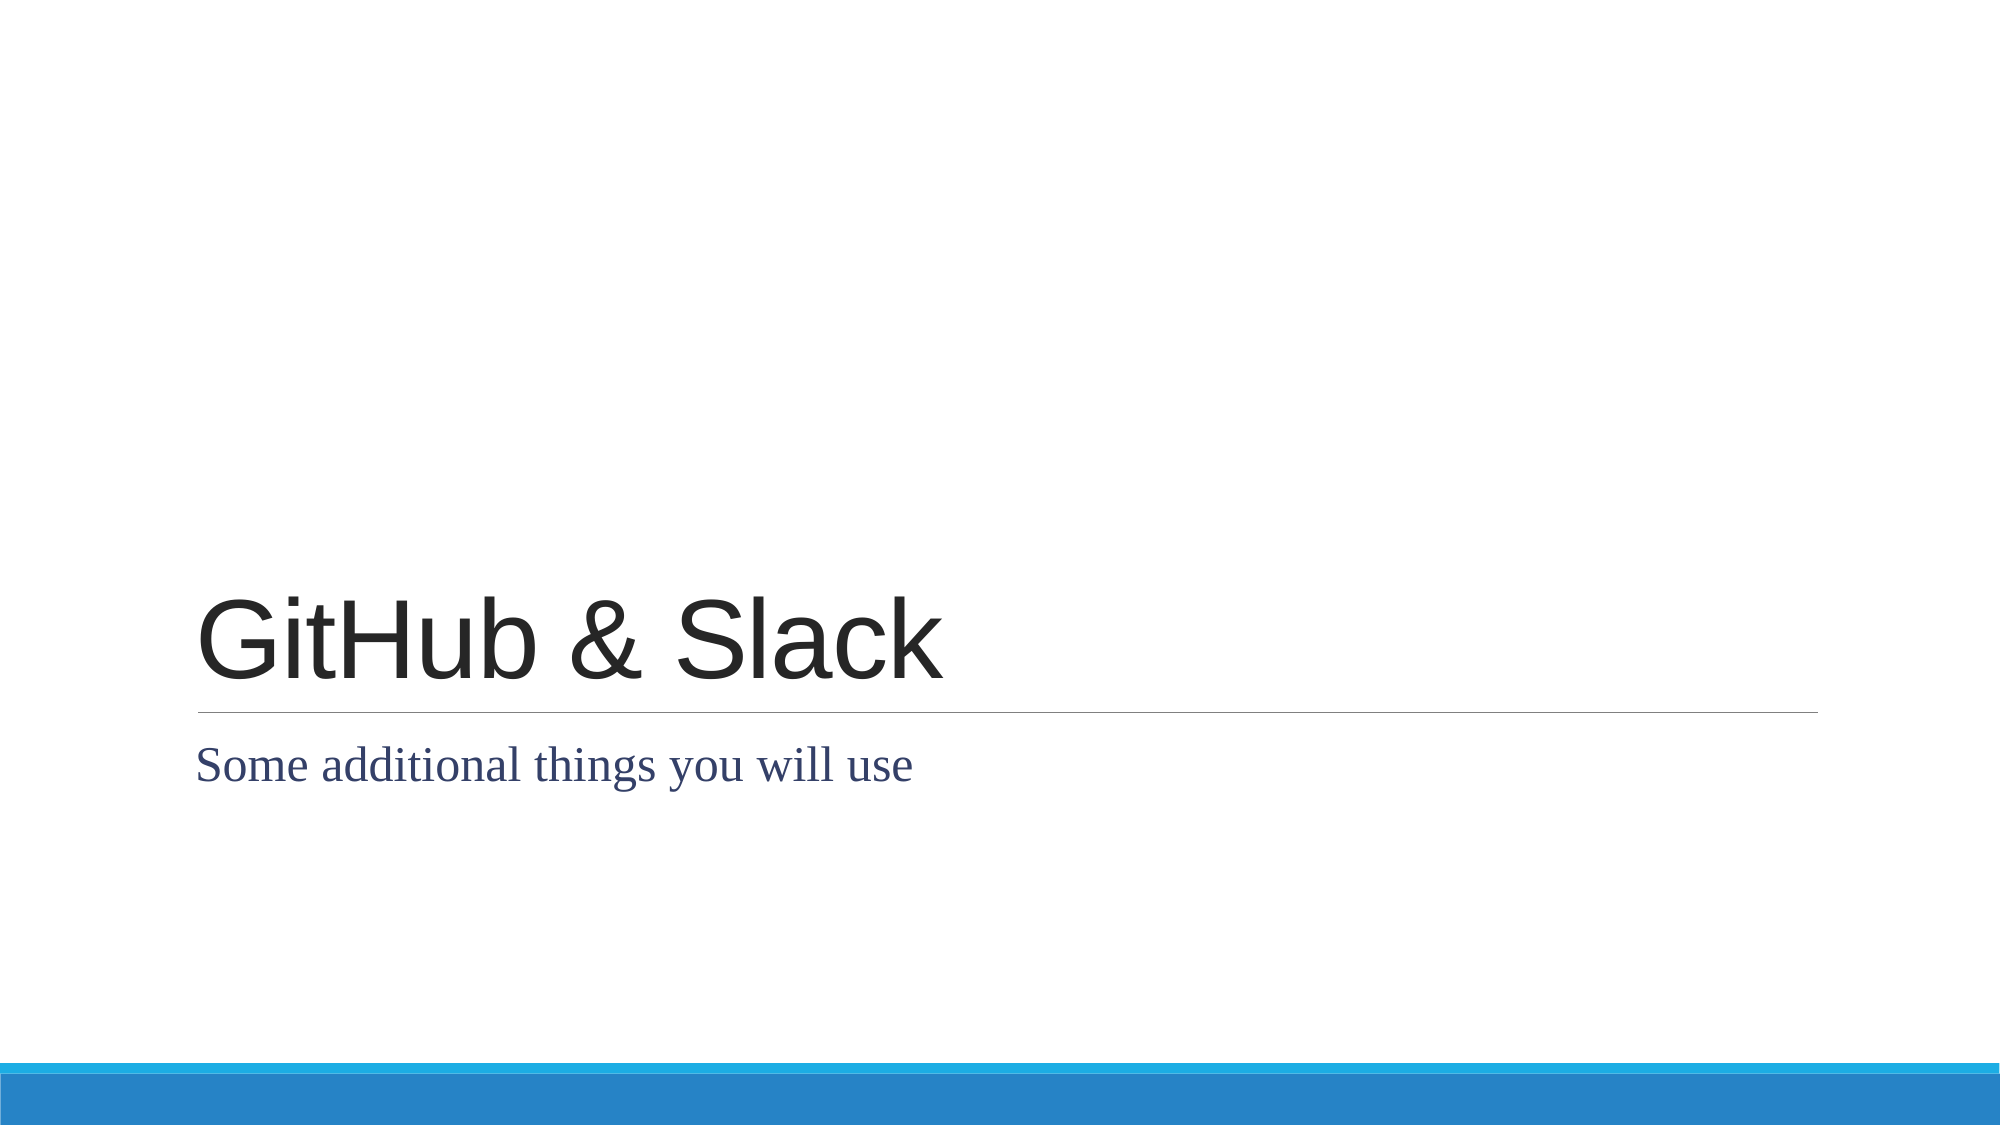

# GitHub & Slack
Some additional things you will use